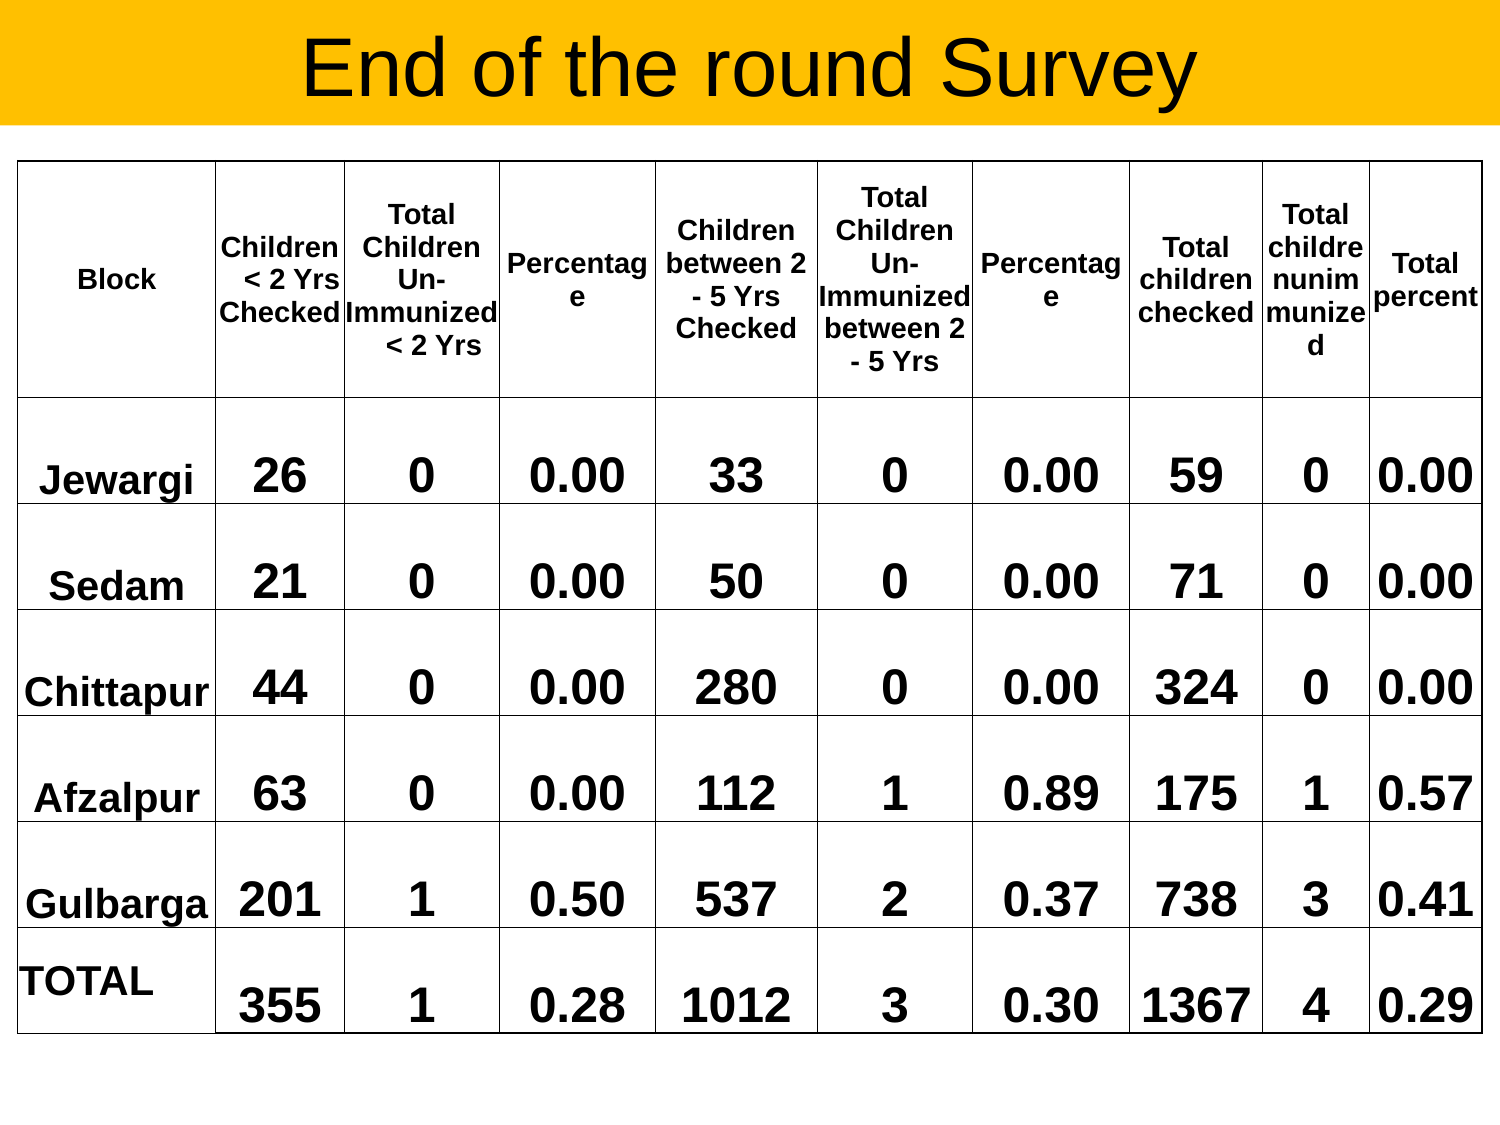

# End of the round Survey
| Block | Children < 2 Yrs Checked | Total Children Un-Immunized < 2 Yrs | Percentage | Children between 2 - 5 Yrs Checked | Total Children Un-Immunized between 2 - 5 Yrs | Percentage | Total children checked | Total childrenunimmunized | Total percent |
| --- | --- | --- | --- | --- | --- | --- | --- | --- | --- |
| Jewargi | 26 | 0 | 0.00 | 33 | 0 | 0.00 | 59 | 0 | 0.00 |
| Sedam | 21 | 0 | 0.00 | 50 | 0 | 0.00 | 71 | 0 | 0.00 |
| Chittapur | 44 | 0 | 0.00 | 280 | 0 | 0.00 | 324 | 0 | 0.00 |
| Afzalpur | 63 | 0 | 0.00 | 112 | 1 | 0.89 | 175 | 1 | 0.57 |
| Gulbarga | 201 | 1 | 0.50 | 537 | 2 | 0.37 | 738 | 3 | 0.41 |
| TOTAL | 355 | 1 | 0.28 | 1012 | 3 | 0.30 | 1367 | 4 | 0.29 |